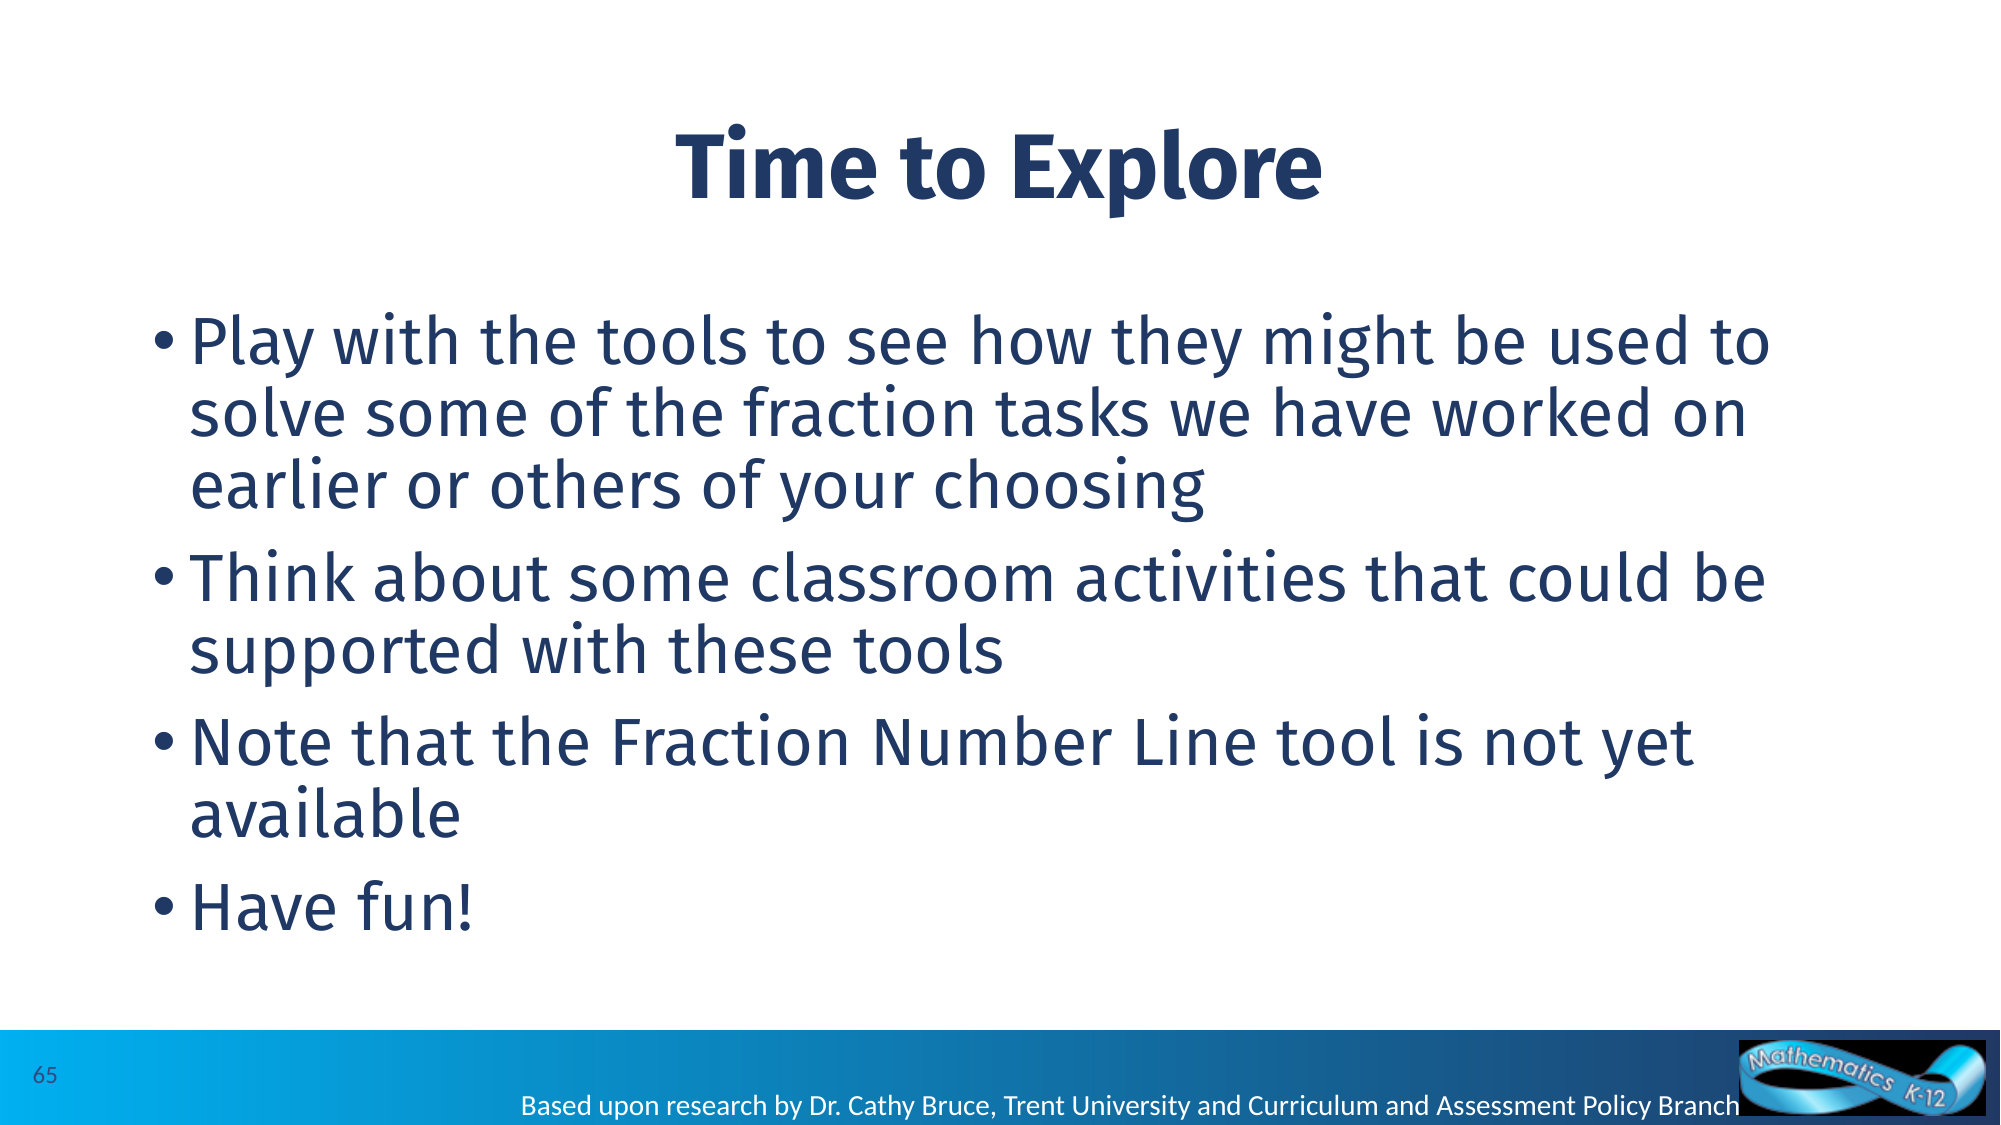

# Time to Explore
Play with the tools to see how they might be used to solve some of the fraction tasks we have worked on earlier or others of your choosing
Think about some classroom activities that could be supported with these tools
Note that the Fraction Number Line tool is not yet available
Have fun!
65